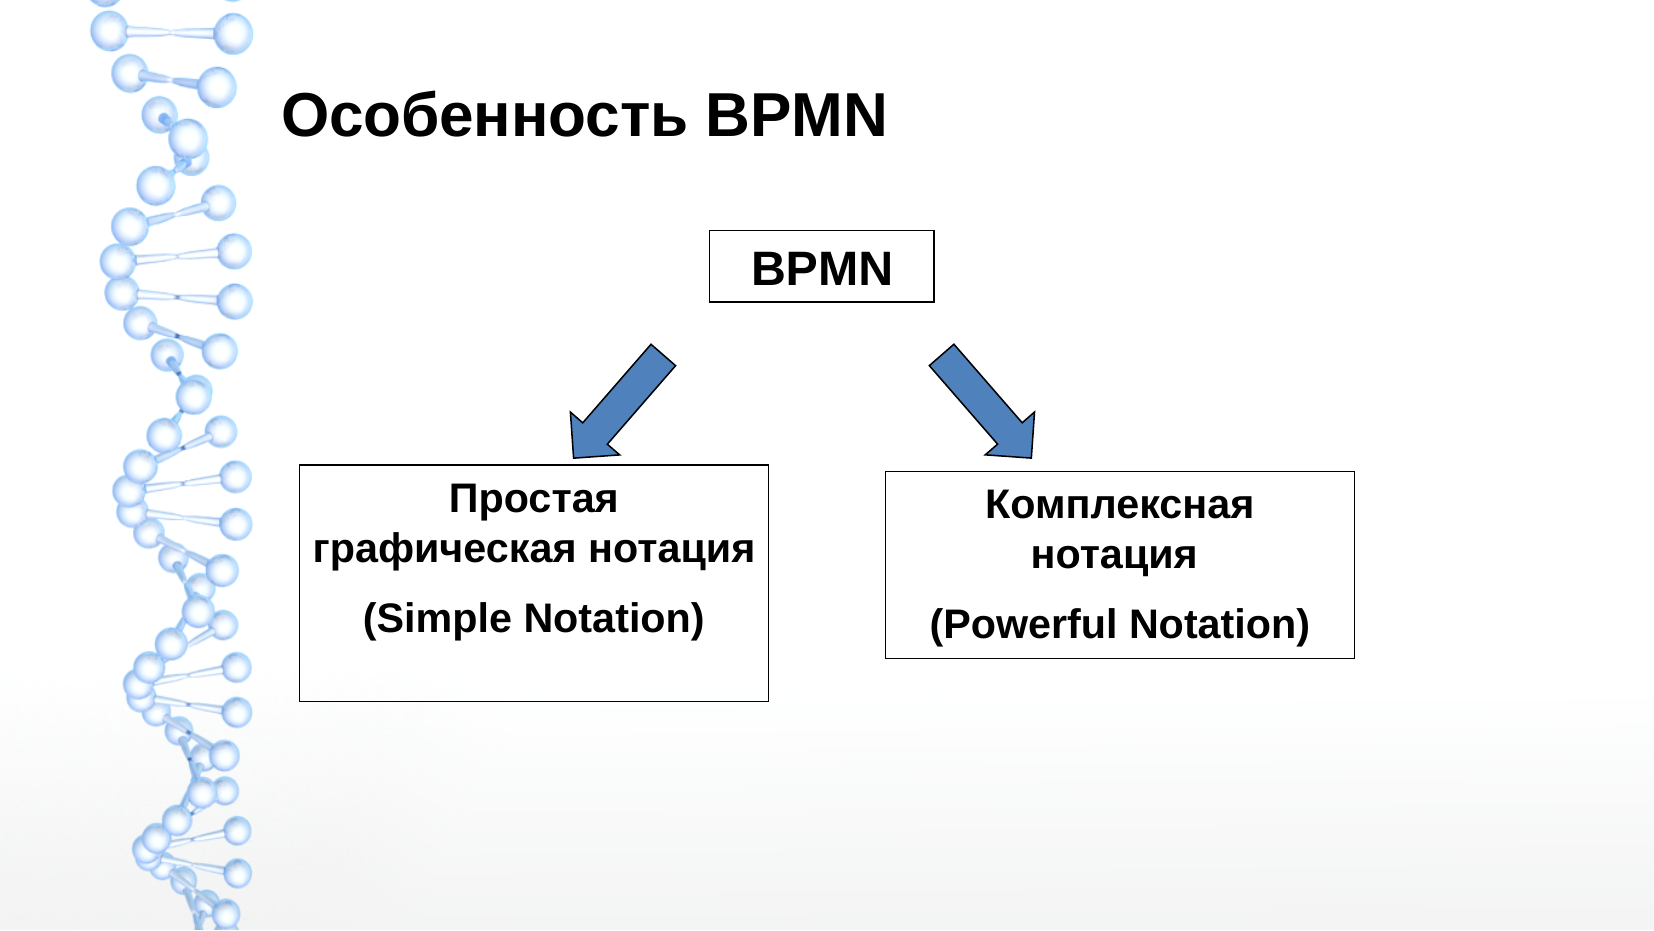

# Особенность BPMN
BPMN

Комплексная нотация
(Powerful Notation)

Простая графическая нотация
(Simple Notation)